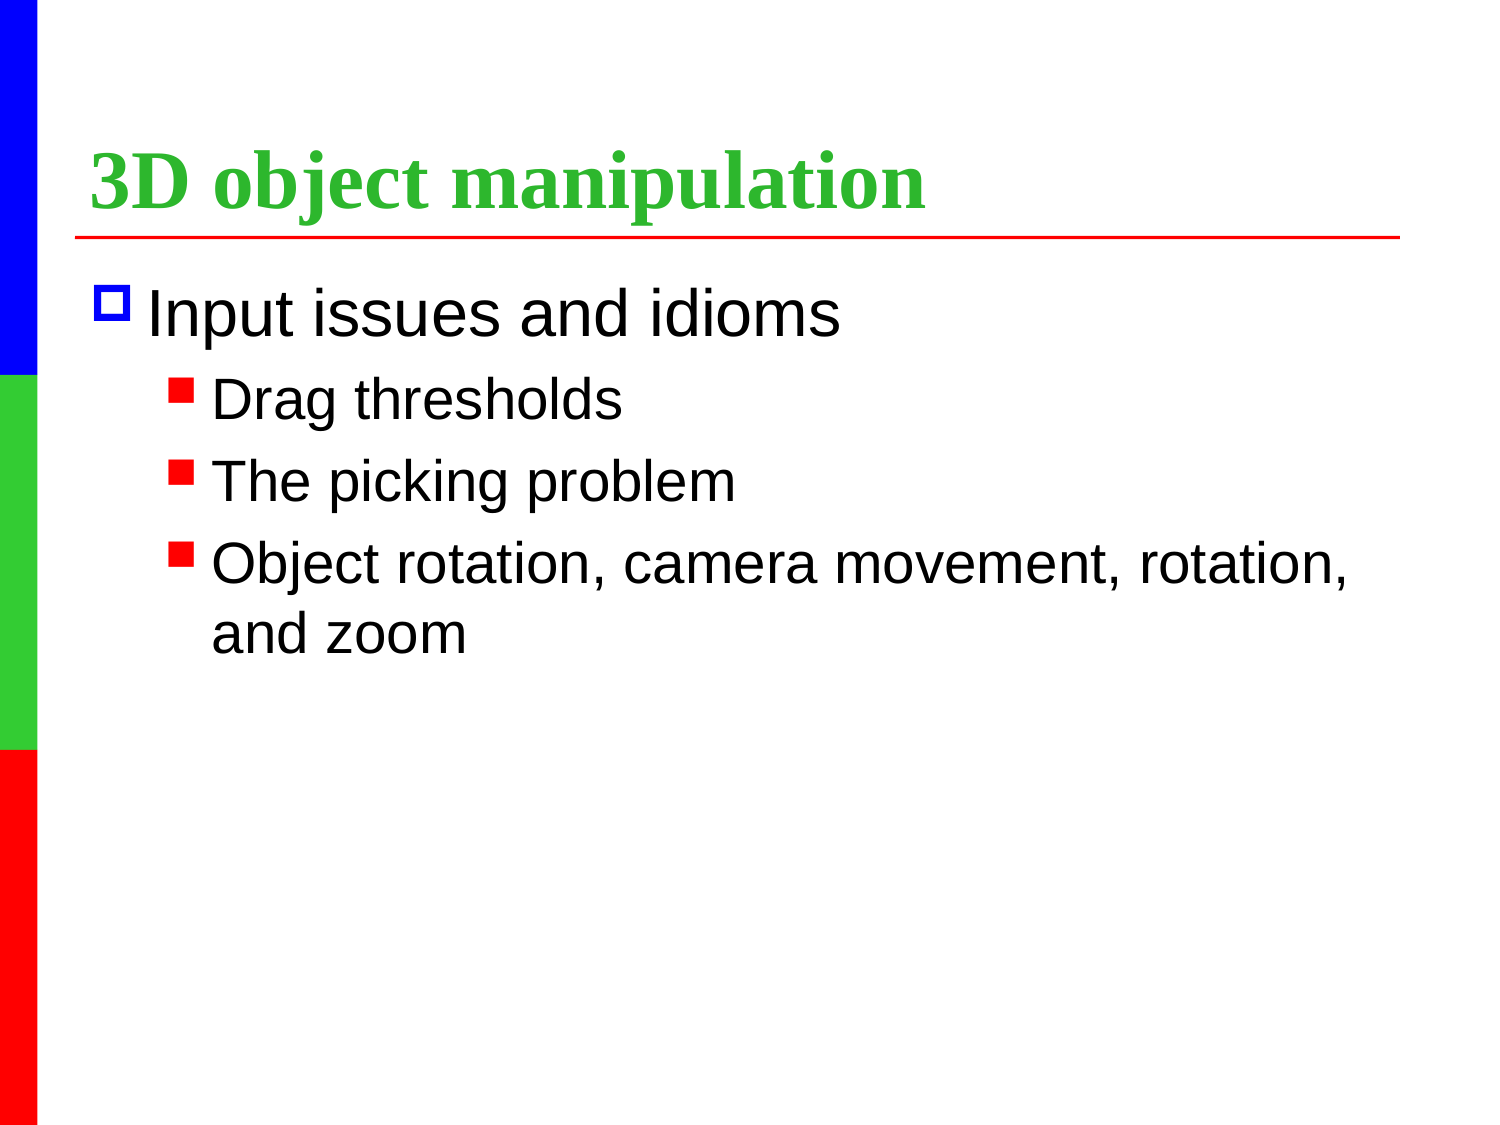

# 3D object manipulation
Input issues and idioms
Drag thresholds
The picking problem
Object rotation, camera movement, rotation, and zoom